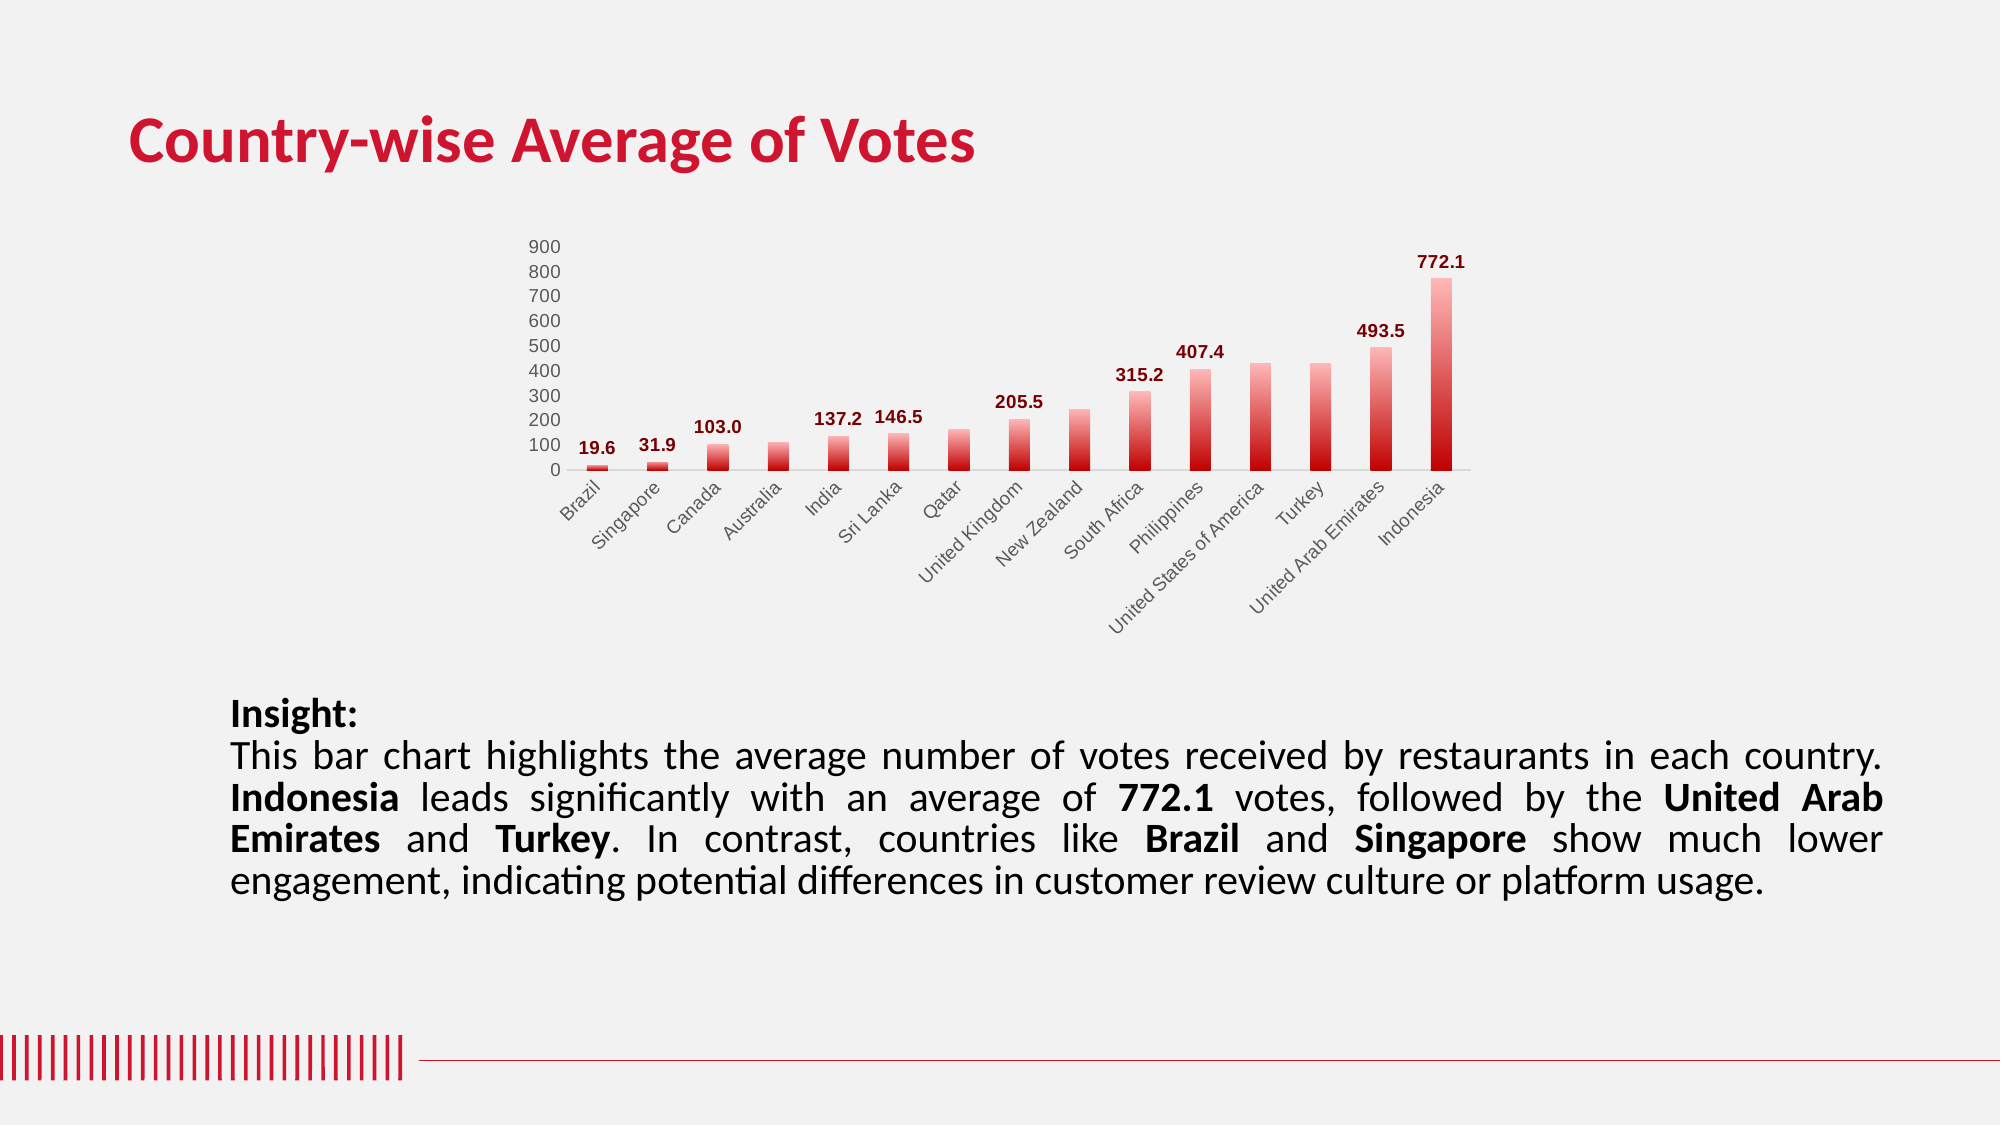

# Country-wise Average of Votes

### Chart

| Category | Total |
|---|---|
| Brazil | 19.616666666666667 |
| Singapore | 31.9 |
| Canada | 103.0 |
| Australia | 111.41666666666667 |
| India | 137.2125520110957 |
| Sri Lanka | 146.45 |
| Qatar | 163.8 |
| United Kingdom | 205.4875 |
| New Zealand | 243.025 |
| South Africa | 315.1666666666667 |
| Philippines | 407.40909090909093 |
| United States of America | 428.221198156682 |
| Turkey | 431.47058823529414 |
| United Arab Emirates | 493.51666666666665 |
| Indonesia | 772.0952380952381 |
Insight:
This bar chart highlights the average number of votes received by restaurants in each country. Indonesia leads significantly with an average of 772.1 votes, followed by the United Arab Emirates and Turkey. In contrast, countries like Brazil and Singapore show much lower engagement, indicating potential differences in customer review culture or platform usage.